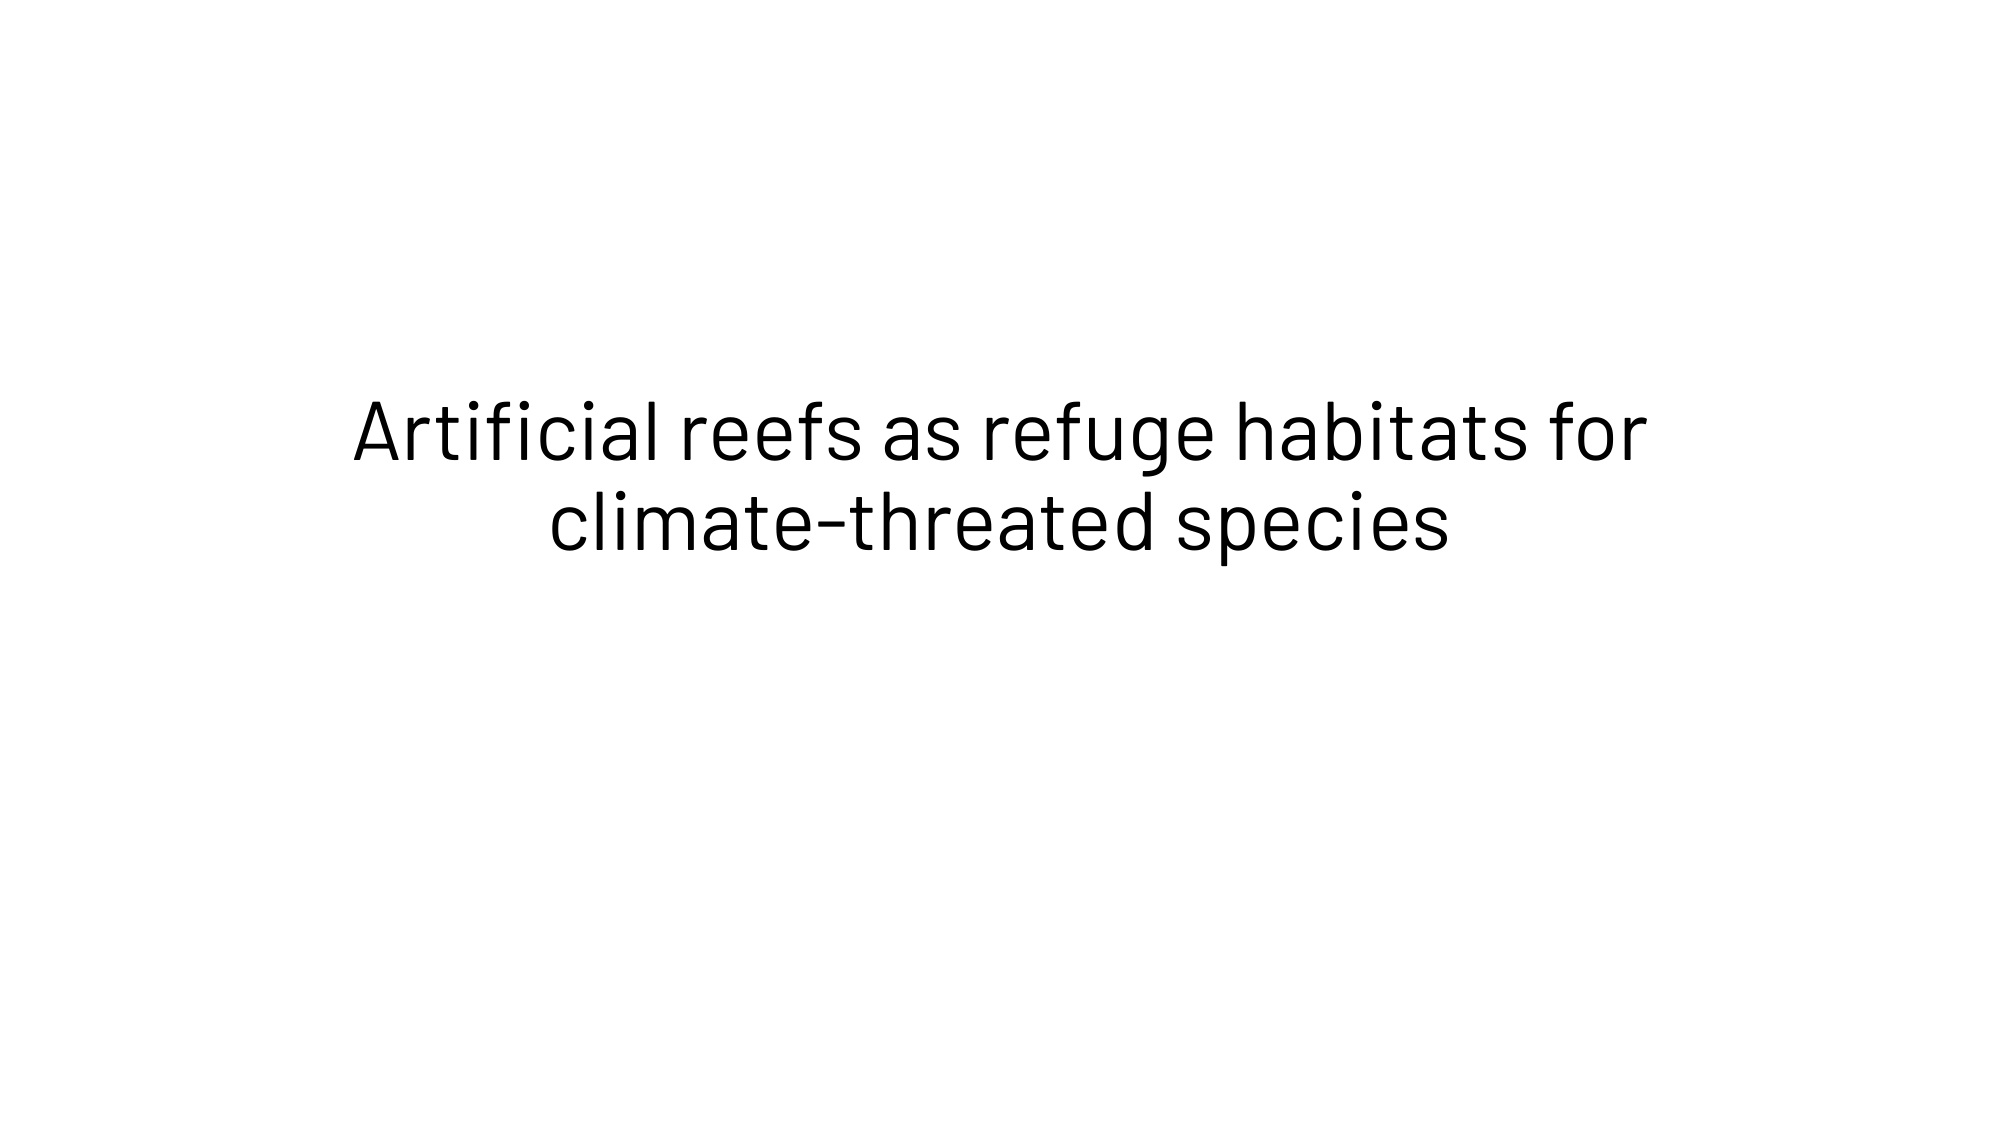

# Artificial reefs as refuge habitats for climate-threated species